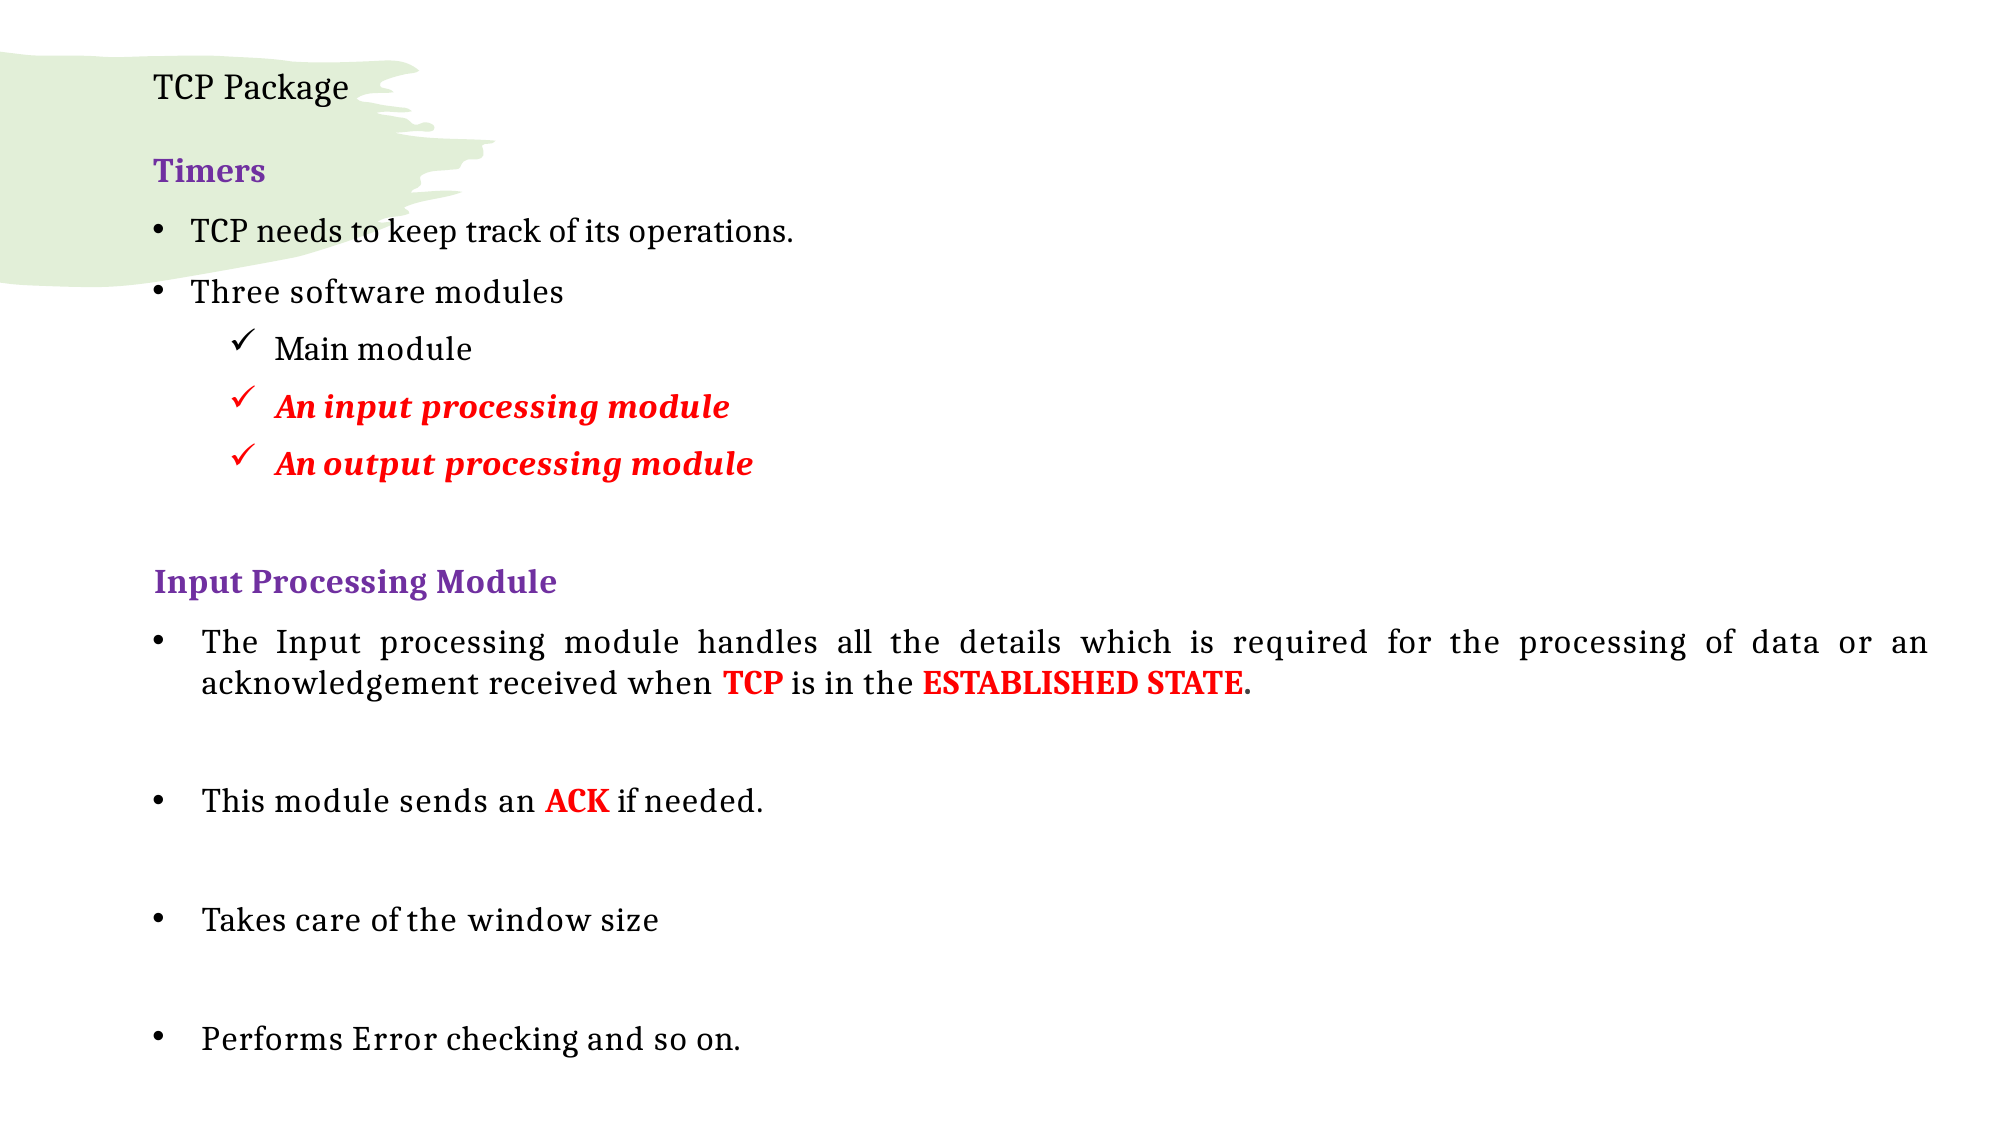

# TCP Package
Timers
TCP needs to keep track of its operations.
Three software modules
Main module
An input processing module
An output processing module

Input Processing Module
The Input processing module handles all the details which is required for the processing of data or an acknowledgement received when TCP is in the ESTABLISHED STATE.

This module sends an ACK if needed.

Takes care of the window size

Performs Error checking and so on.